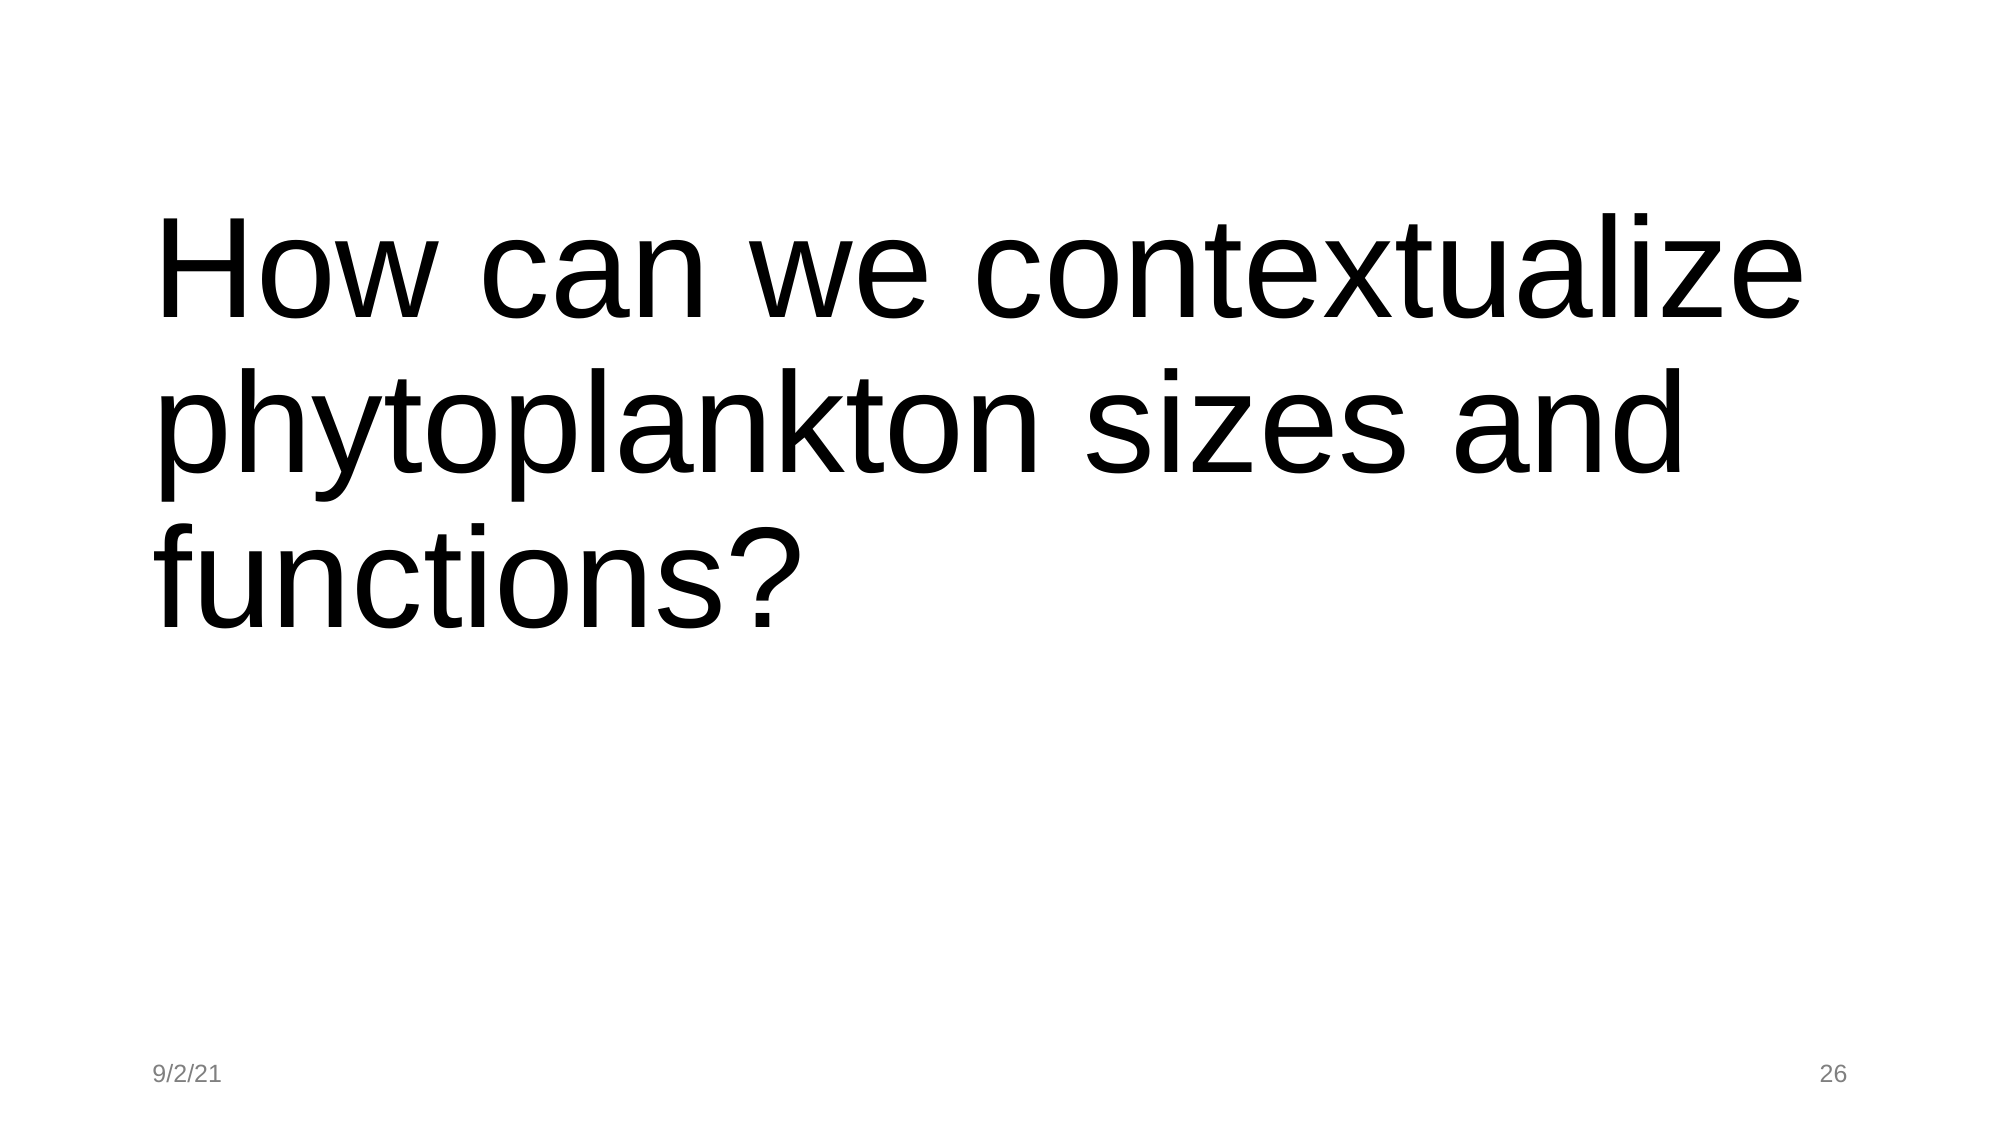

# How can we contextualize phytoplankton sizes and functions?
9/2/21
26